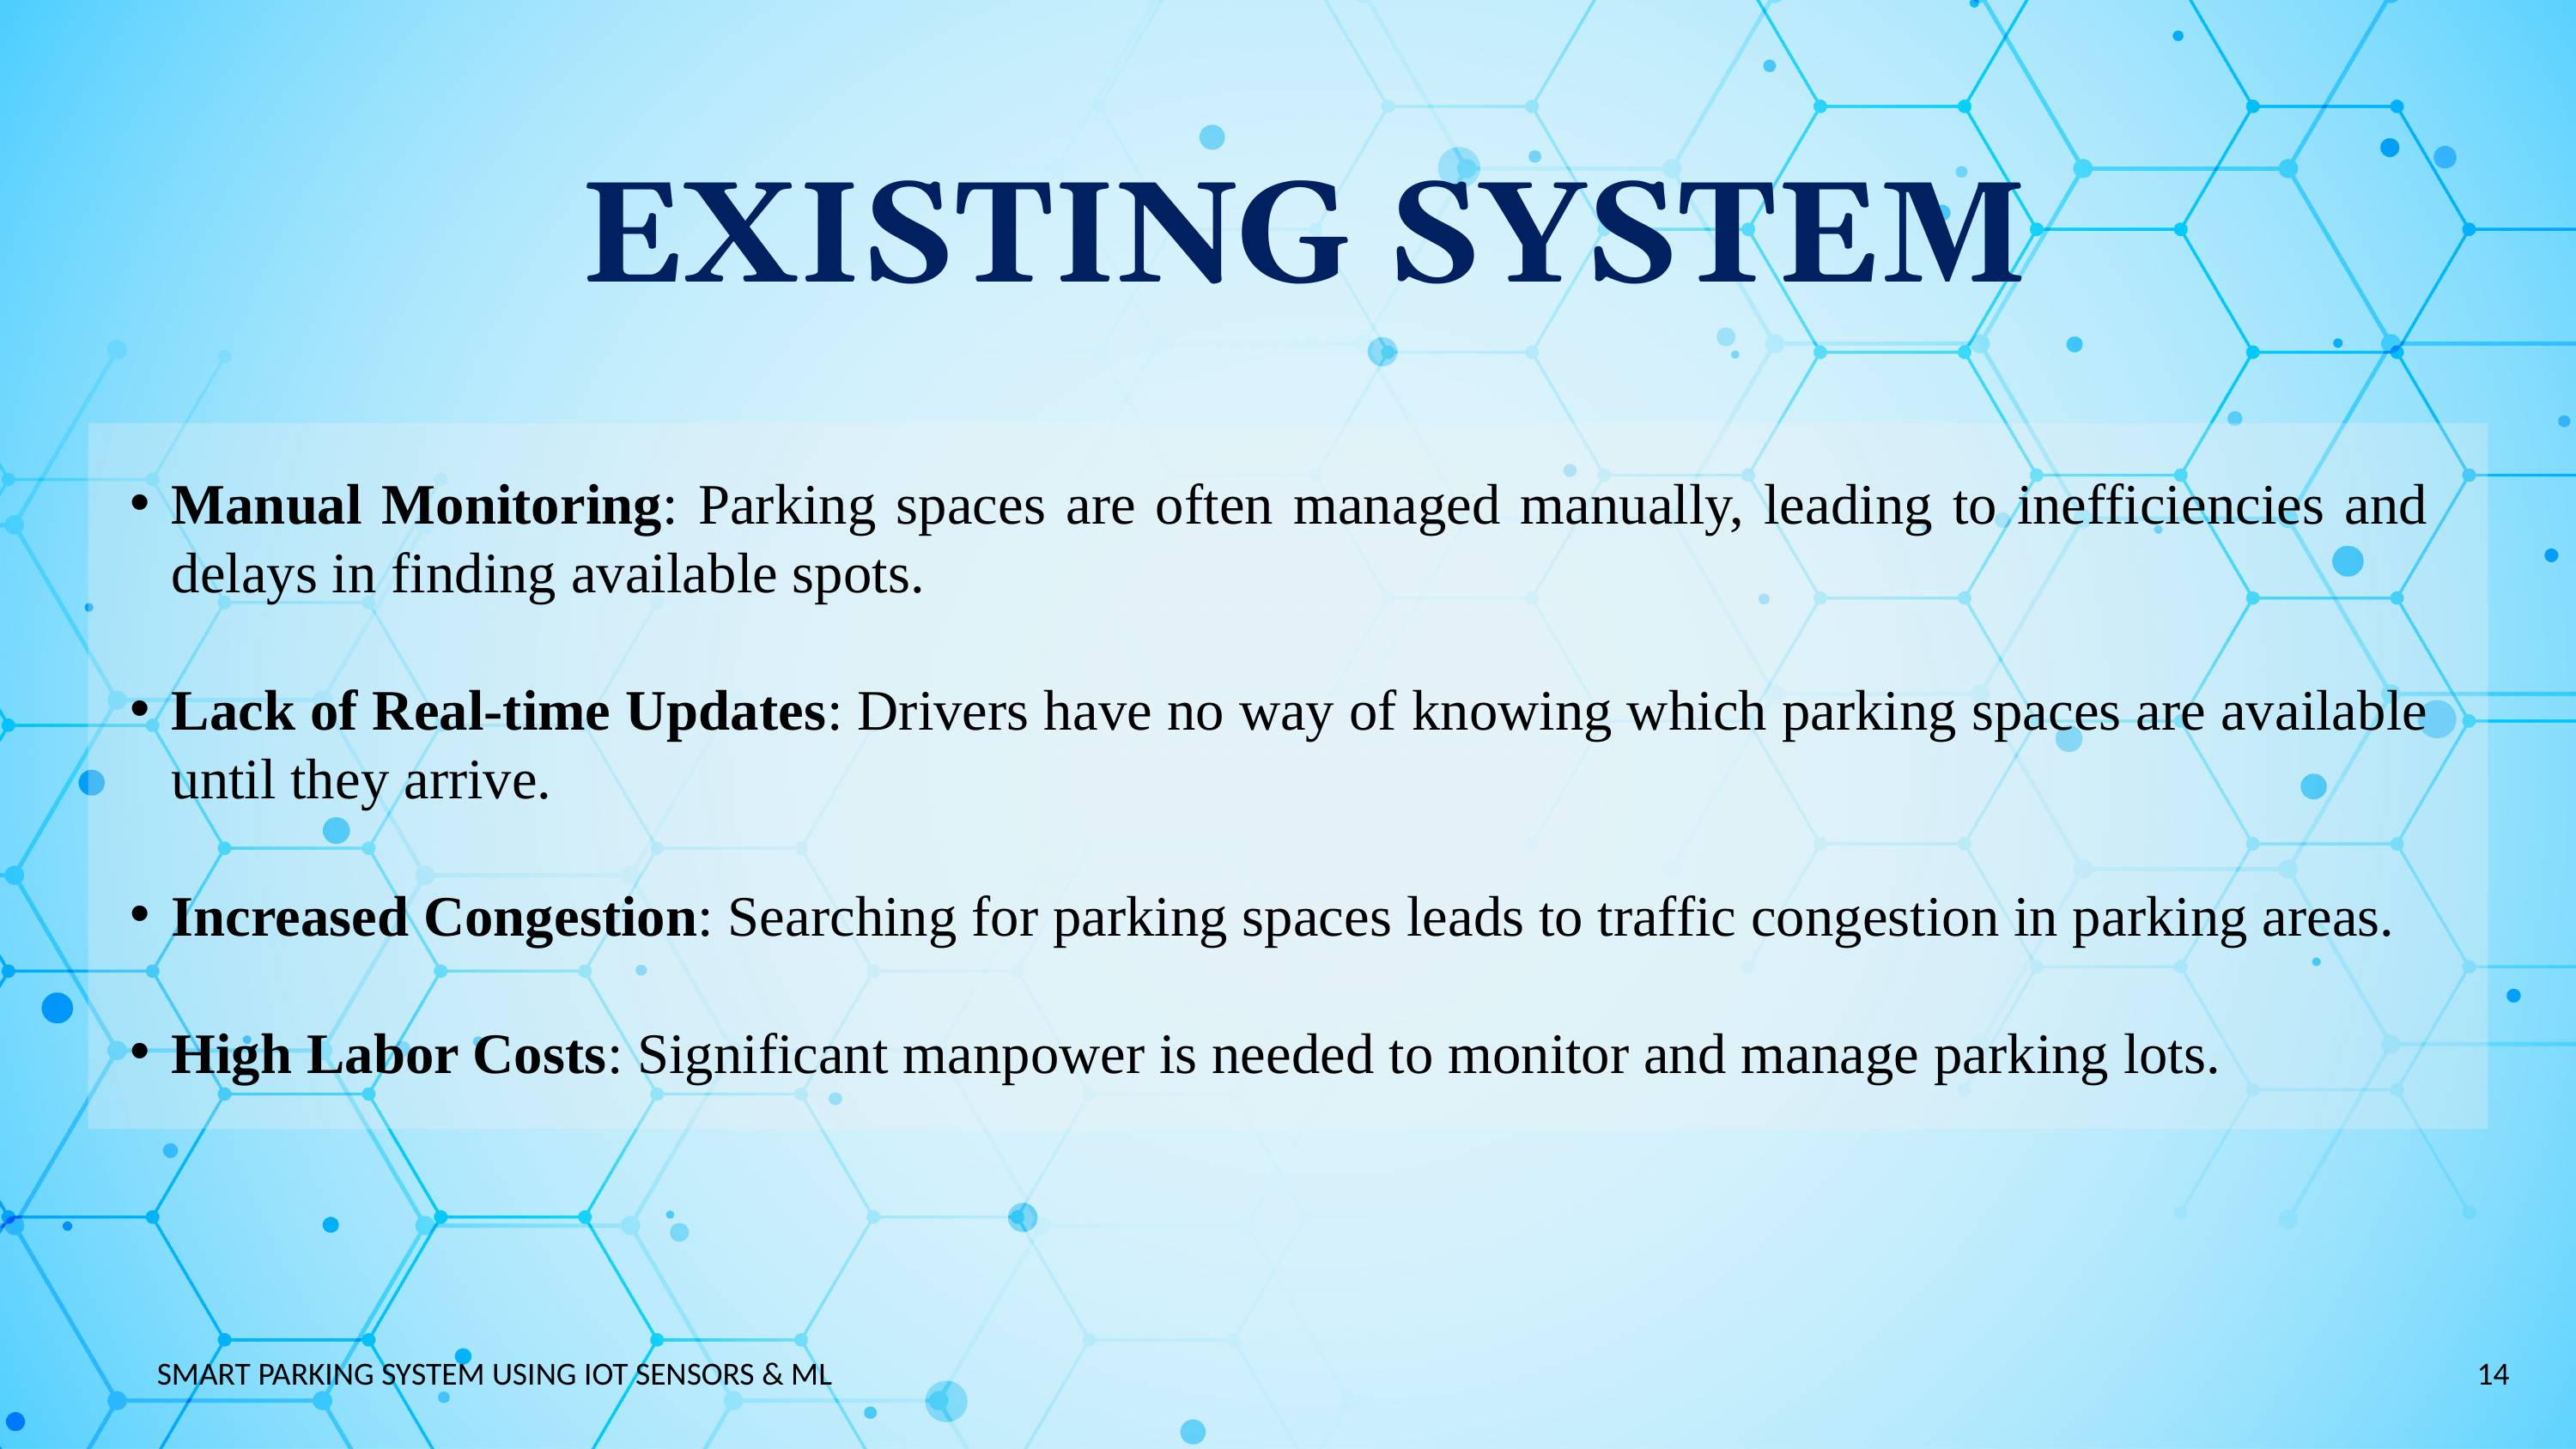

EXISTING SYSTEM

Manual Monitoring: Parking spaces are often managed manually, leading to inefficiencies and delays in finding available spots.

Lack of Real-time Updates: Drivers have no way of knowing which parking spaces are available until they arrive.

Increased Congestion: Searching for parking spaces leads to traffic congestion in parking areas.

High Labor Costs: Significant manpower is needed to monitor and manage parking lots.
14
SMART PARKING SYSTEM USING IOT SENSORS & ML